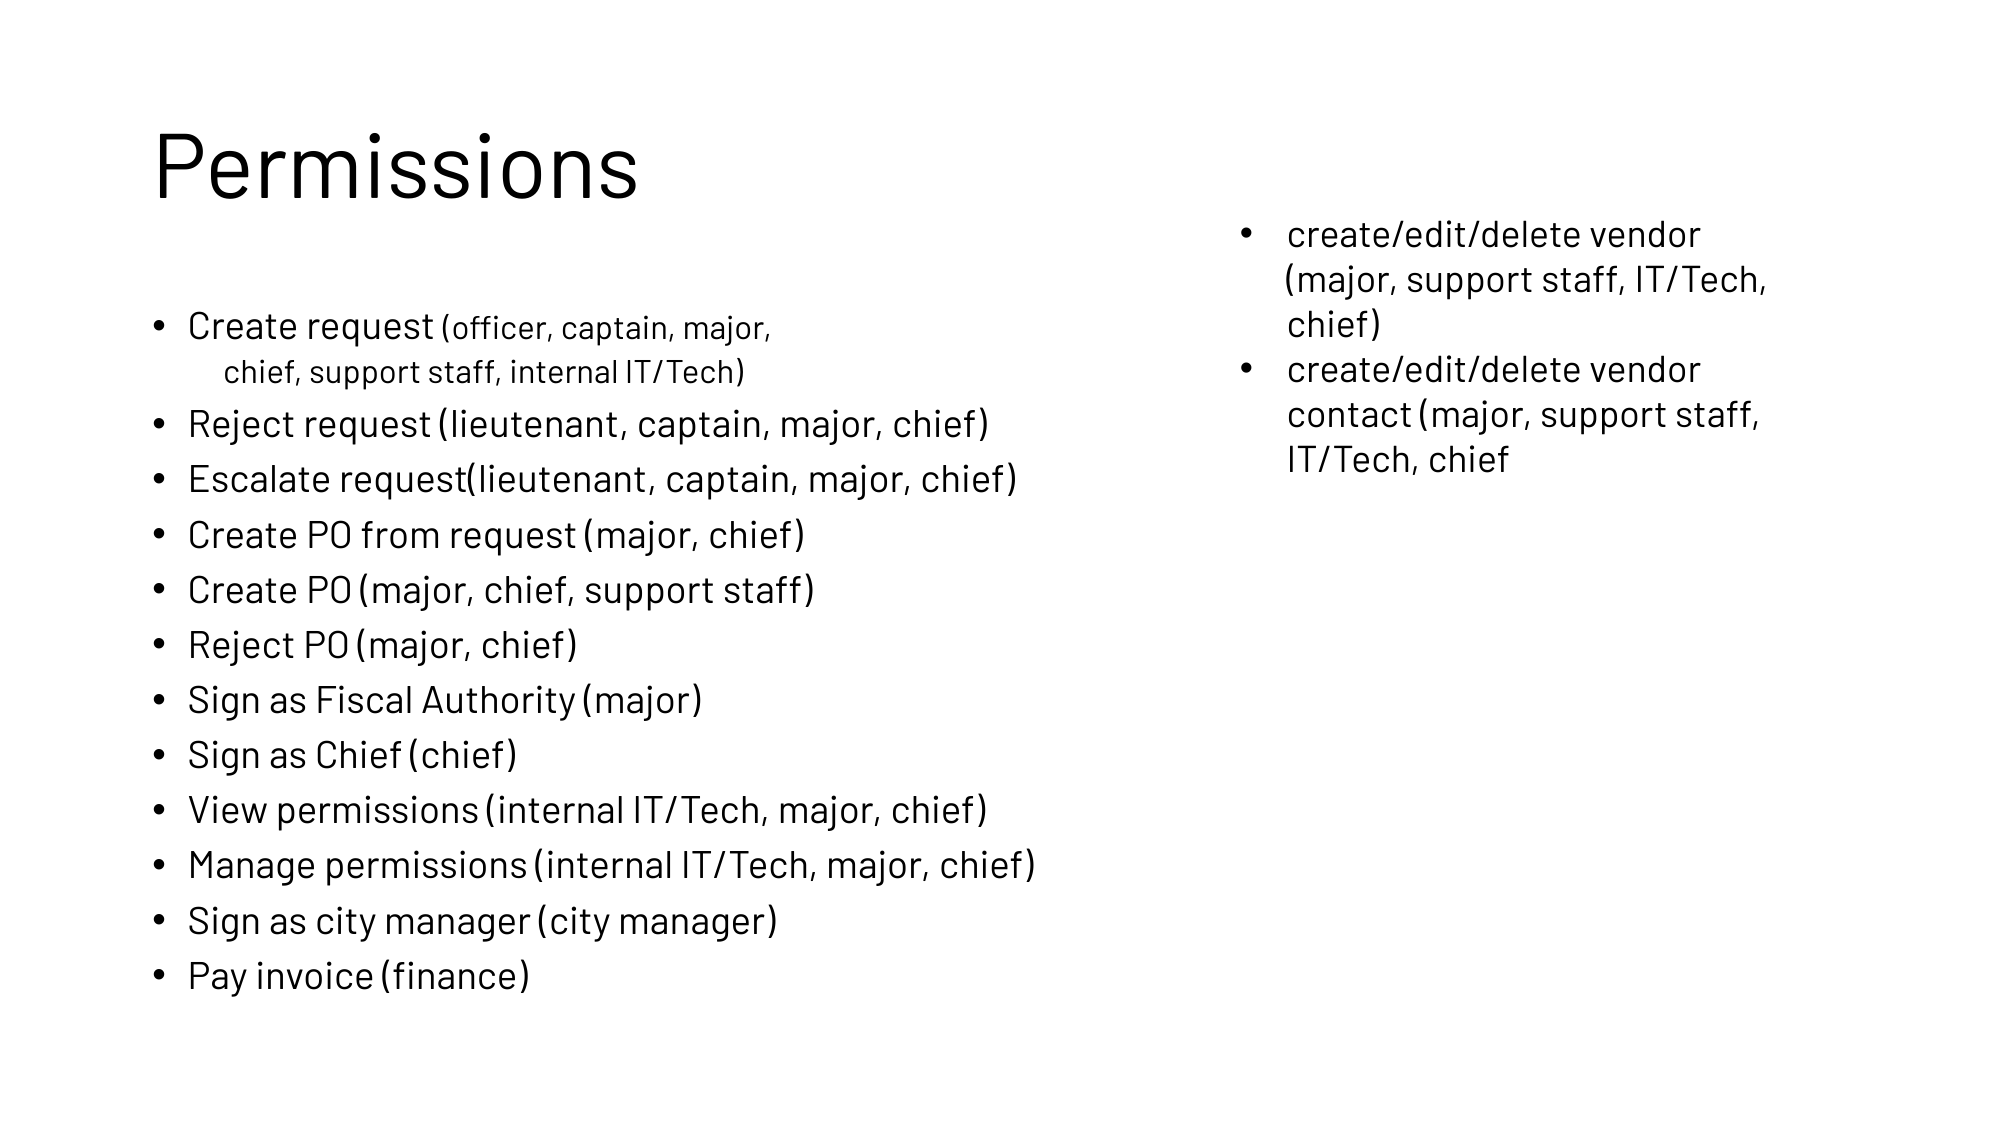

# Permissions
create/edit/delete vendor (major, support staff, IT/Tech, chief)
create/edit/delete vendor contact (major, support staff, IT/Tech, chief
Create request (officer, captain, major,
chief, support staff, internal IT/Tech)
Reject request (lieutenant, captain, major, chief)
Escalate request(lieutenant, captain, major, chief)
Create PO from request (major, chief)
Create PO (major, chief, support staff)
Reject PO (major, chief)
Sign as Fiscal Authority (major)
Sign as Chief (chief)
View permissions (internal IT/Tech, major, chief)
Manage permissions (internal IT/Tech, major, chief)
Sign as city manager (city manager)
Pay invoice (finance)